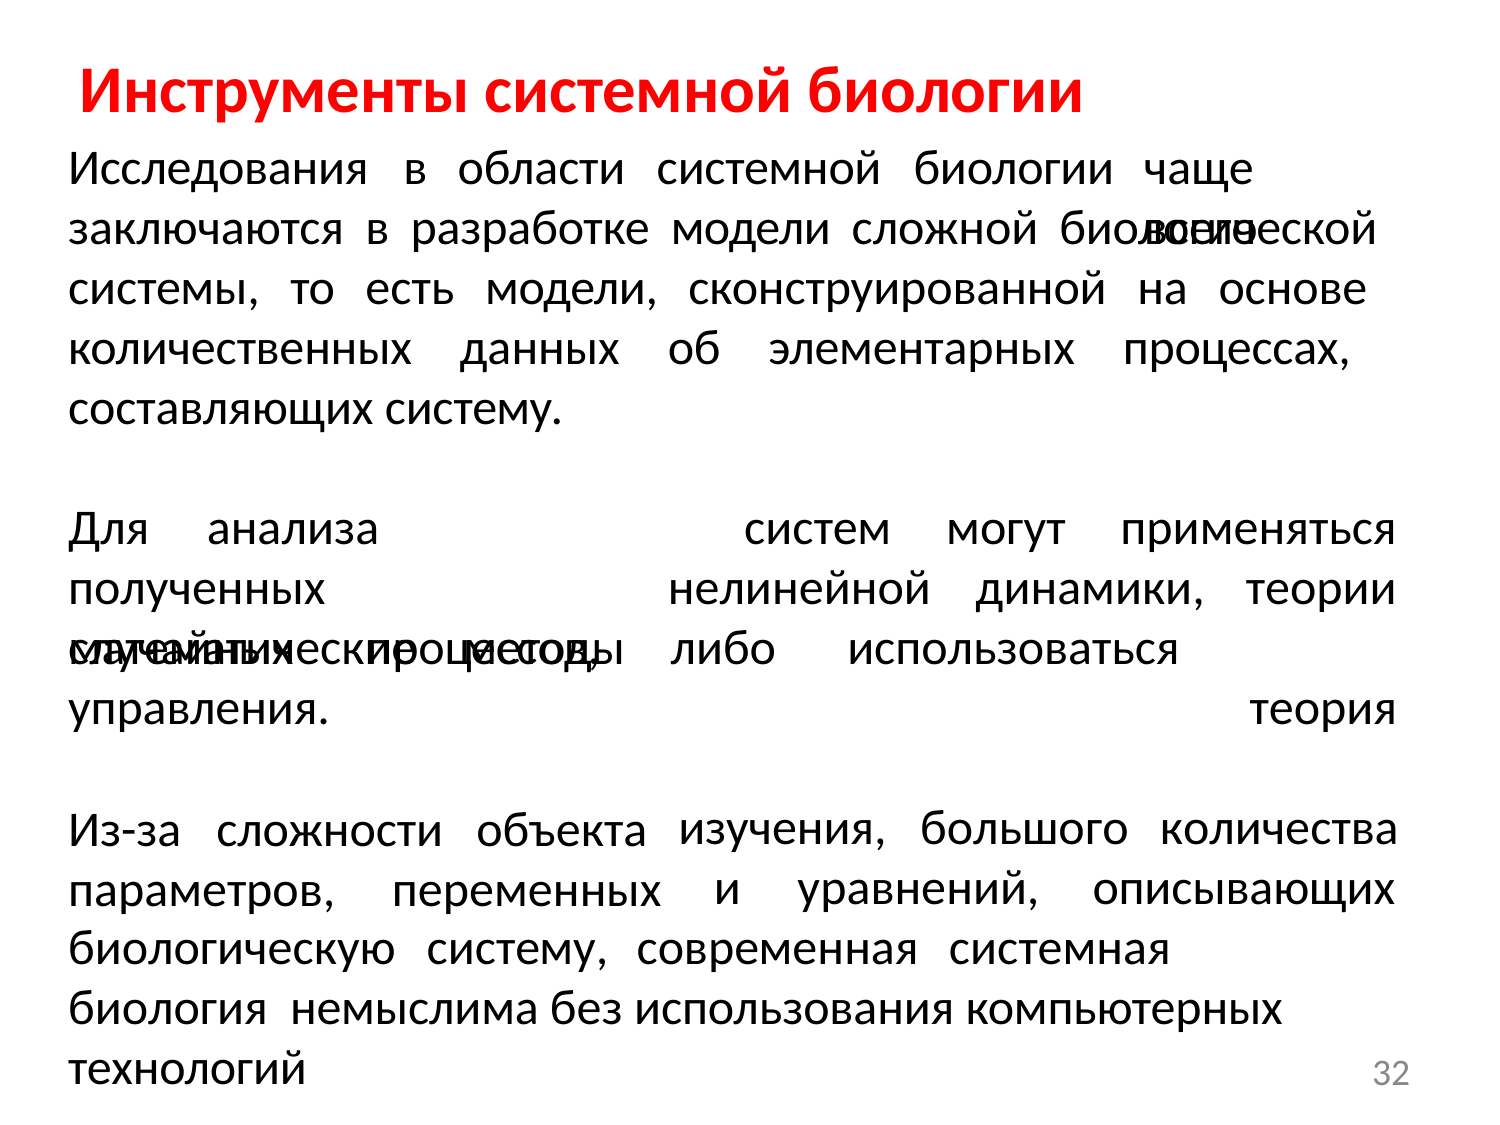

# Инструменты системной биологии
Исследования	в	области	системной	биологии
чаще	всего
заключаются в разработке модели сложной биологической  системы, то есть модели, сконструированной на основе  количественных данных об элементарных процессах,  составляющих систему.
Для	анализа	полученных  математические		методы
систем
могут
применяться
нелинейной	динамики,
теории  теория
случайных	процессов,
управления.

Из-за	сложности	объекта
параметров,	переменных
либо
использоваться
изучения,
большого
количества
и	уравнений,
описывающих
биологическую	систему,	современная	системная	биология  немыслима без использования компьютерных технологий
32